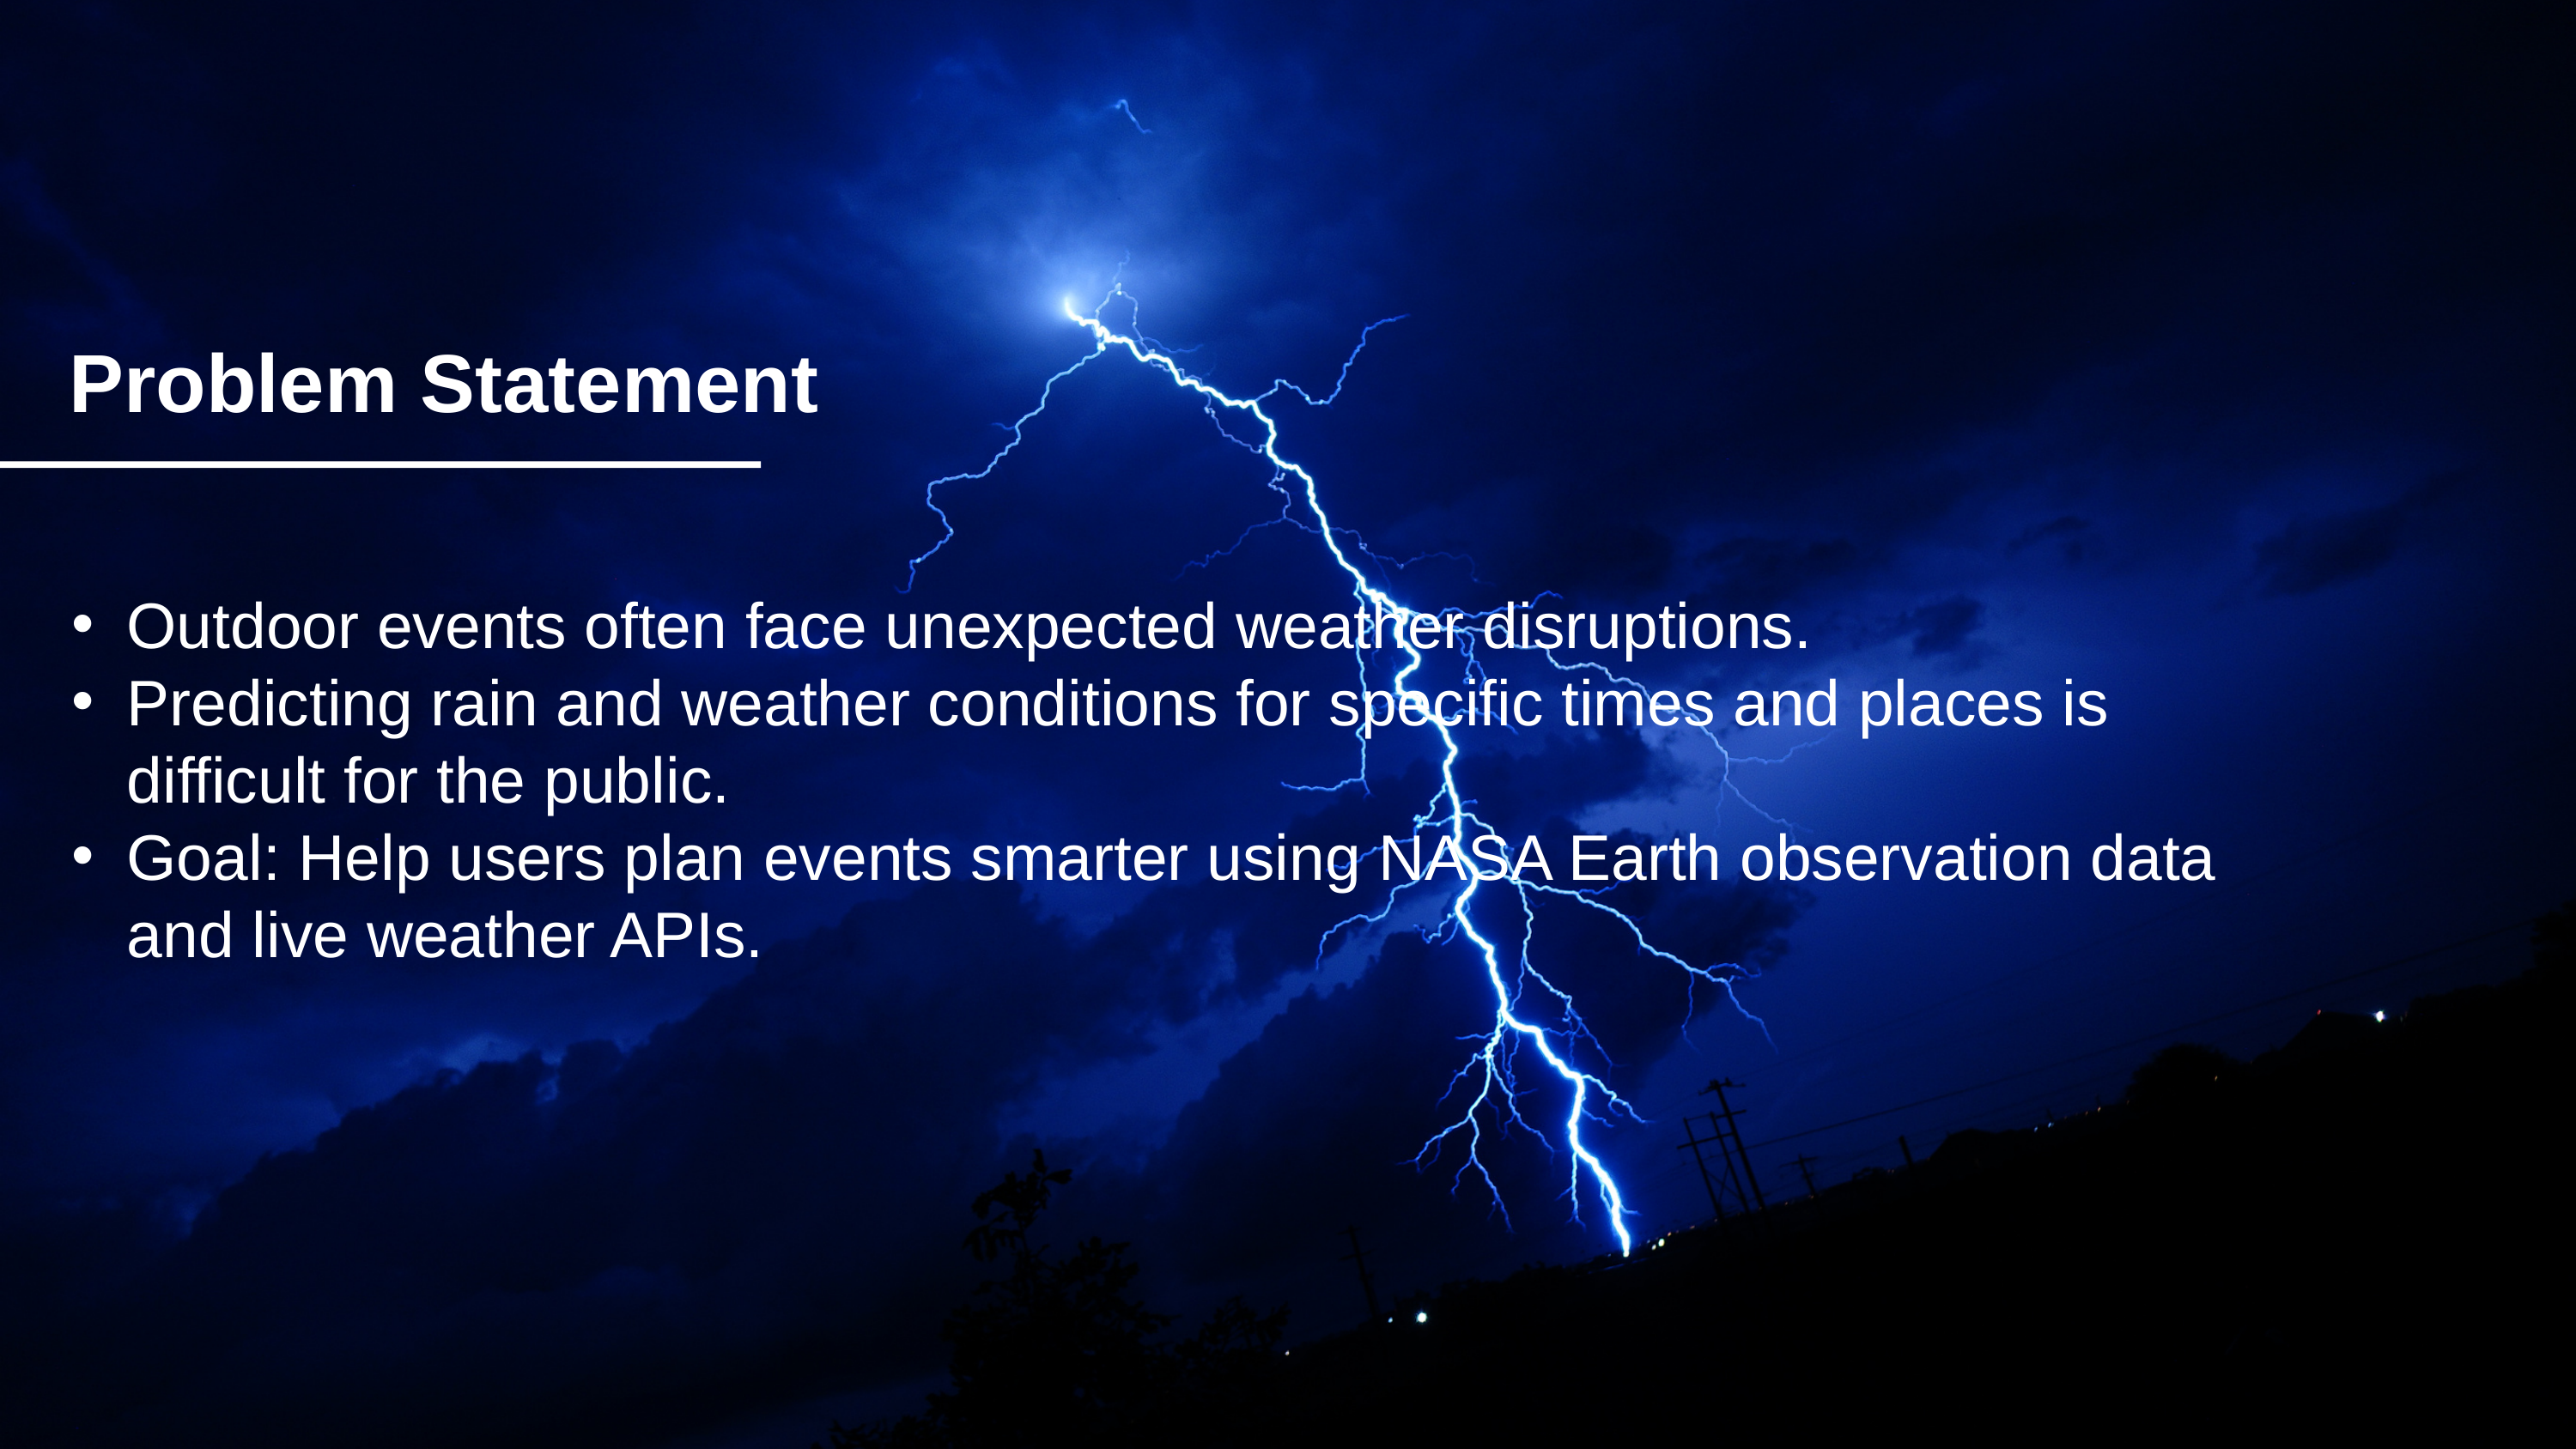

Problem Statement

Outdoor events often face unexpected weather disruptions.
Predicting rain and weather conditions for specific times and places is difficult for the public.
Goal: Help users plan events smarter using NASA Earth observation data and live weather APIs.